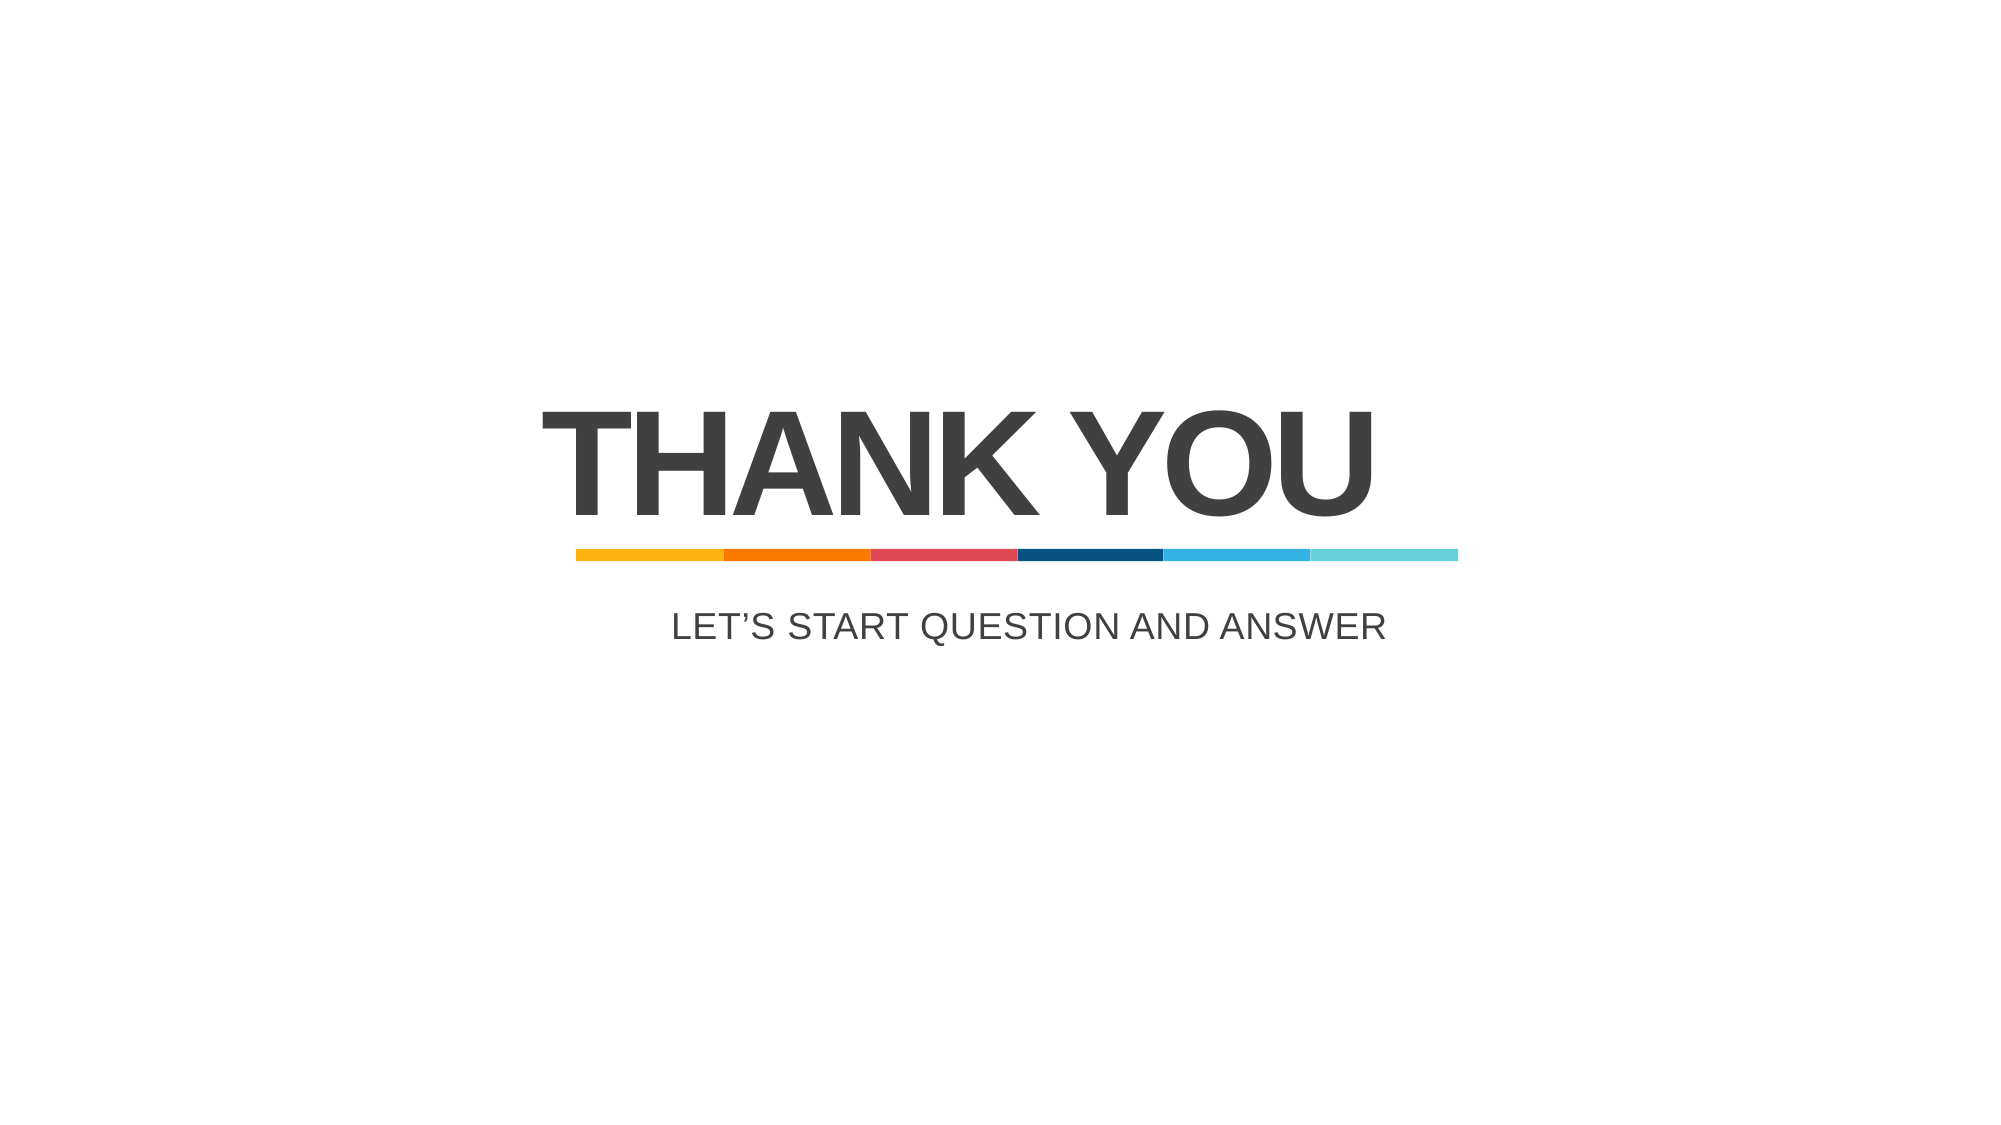

THANK YOU

LET’S START QUESTION AND ANSWER